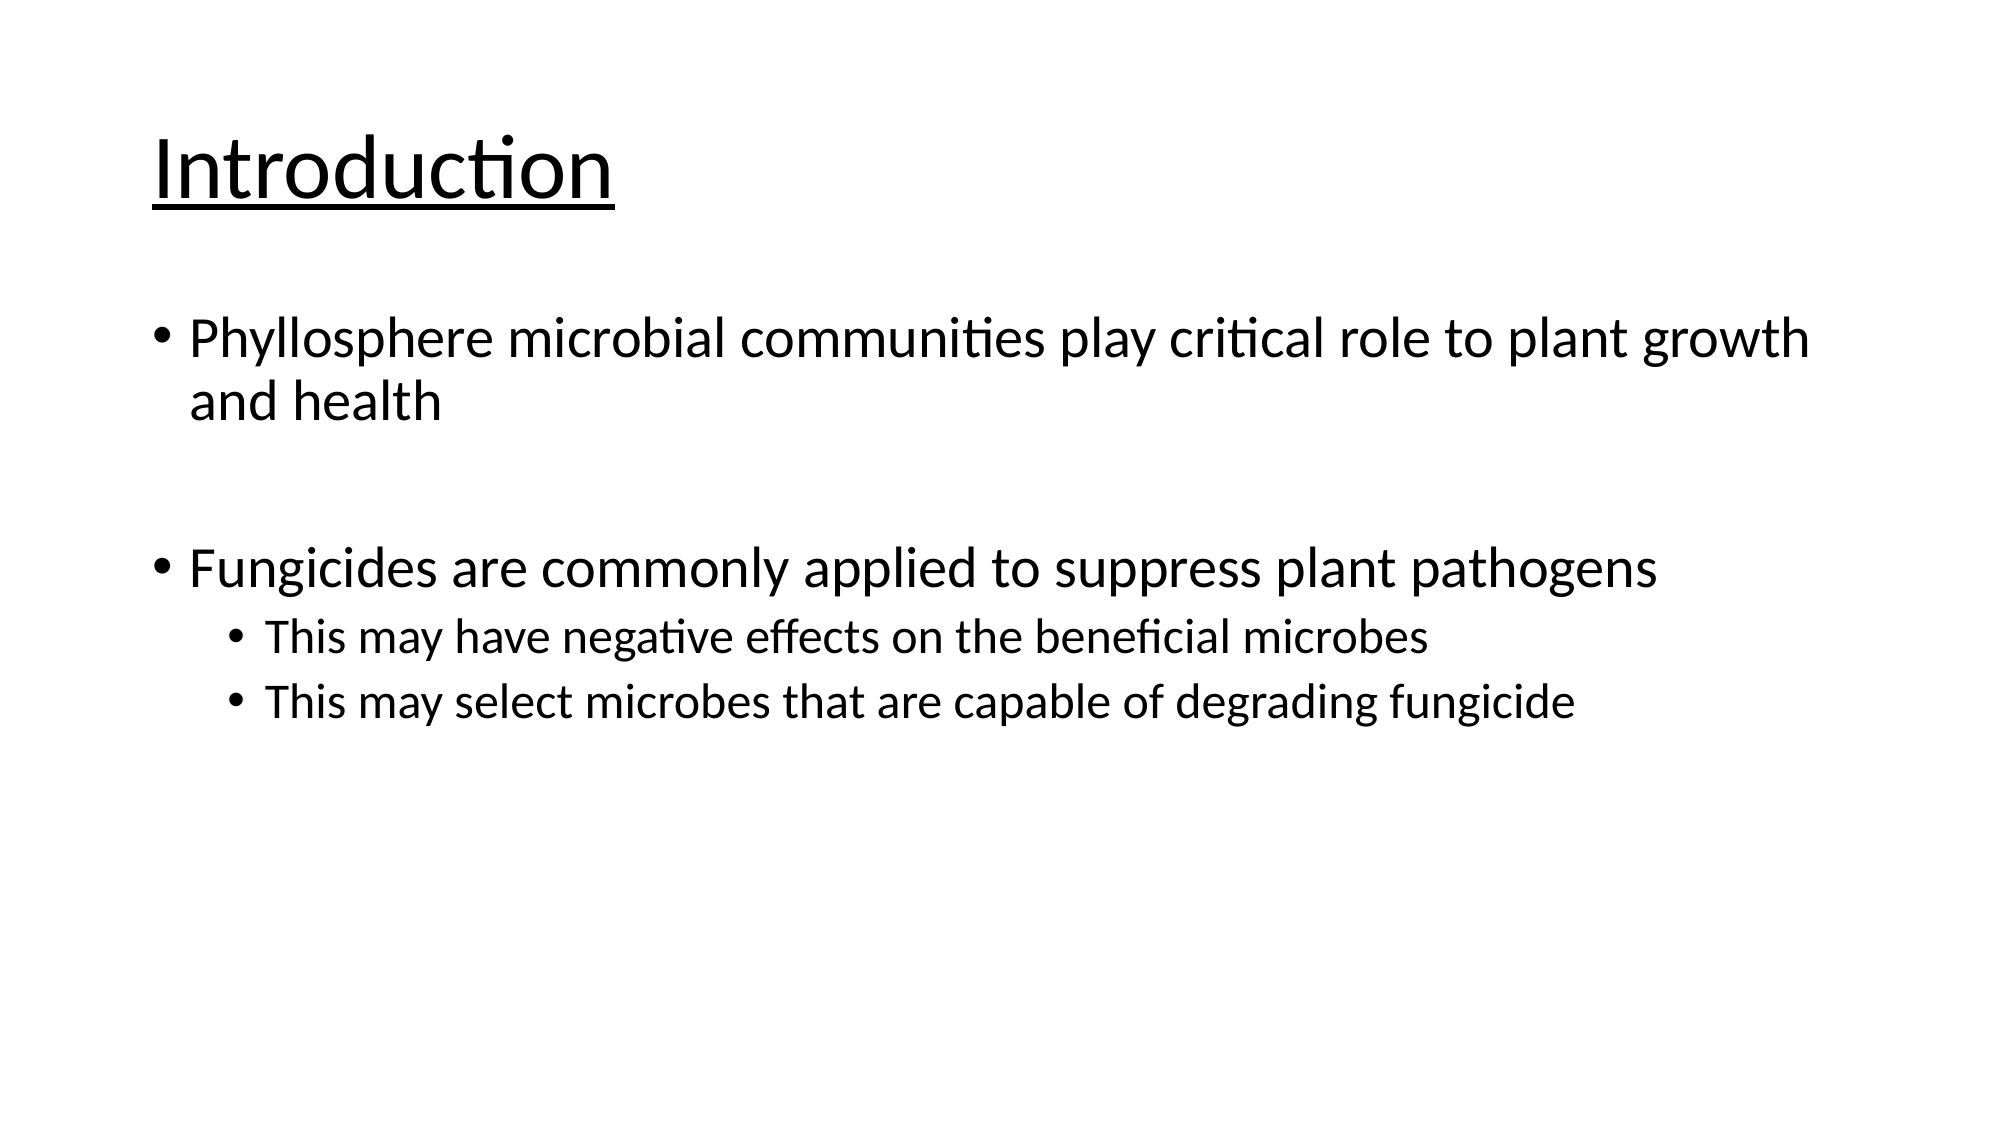

# Introduction
Phyllosphere microbial communities play critical role to plant growth and health

Fungicides are commonly applied to suppress plant pathogens
This may have negative effects on the beneficial microbes
This may select microbes that are capable of degrading fungicide